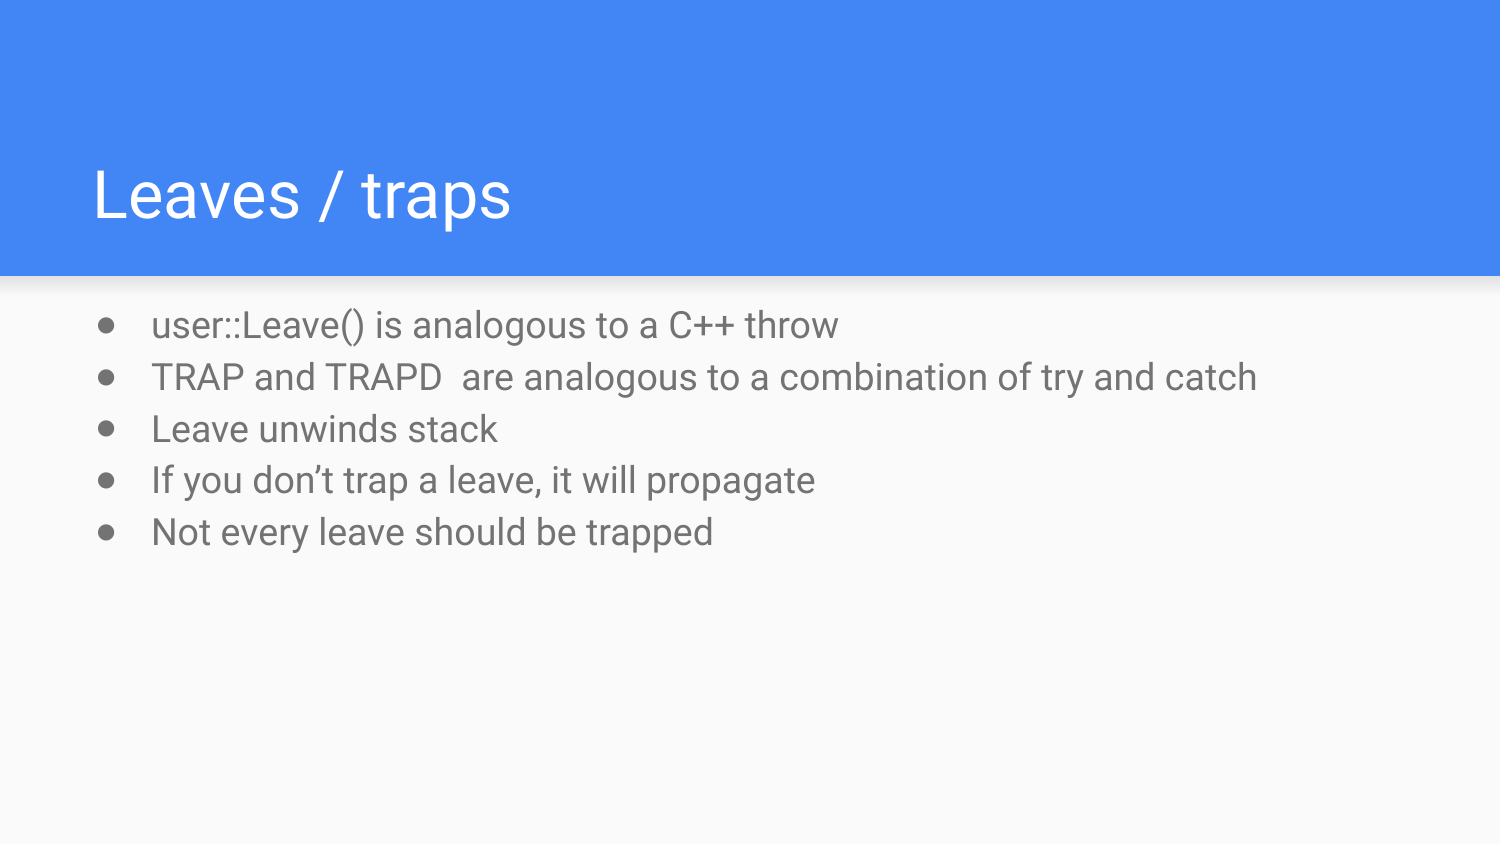

# Leaves / traps
user::Leave() is analogous to a C++ throw
TRAP and TRAPD  are analogous to a combination of try and catch
Leave unwinds stack
If you don’t trap a leave, it will propagate
Not every leave should be trapped